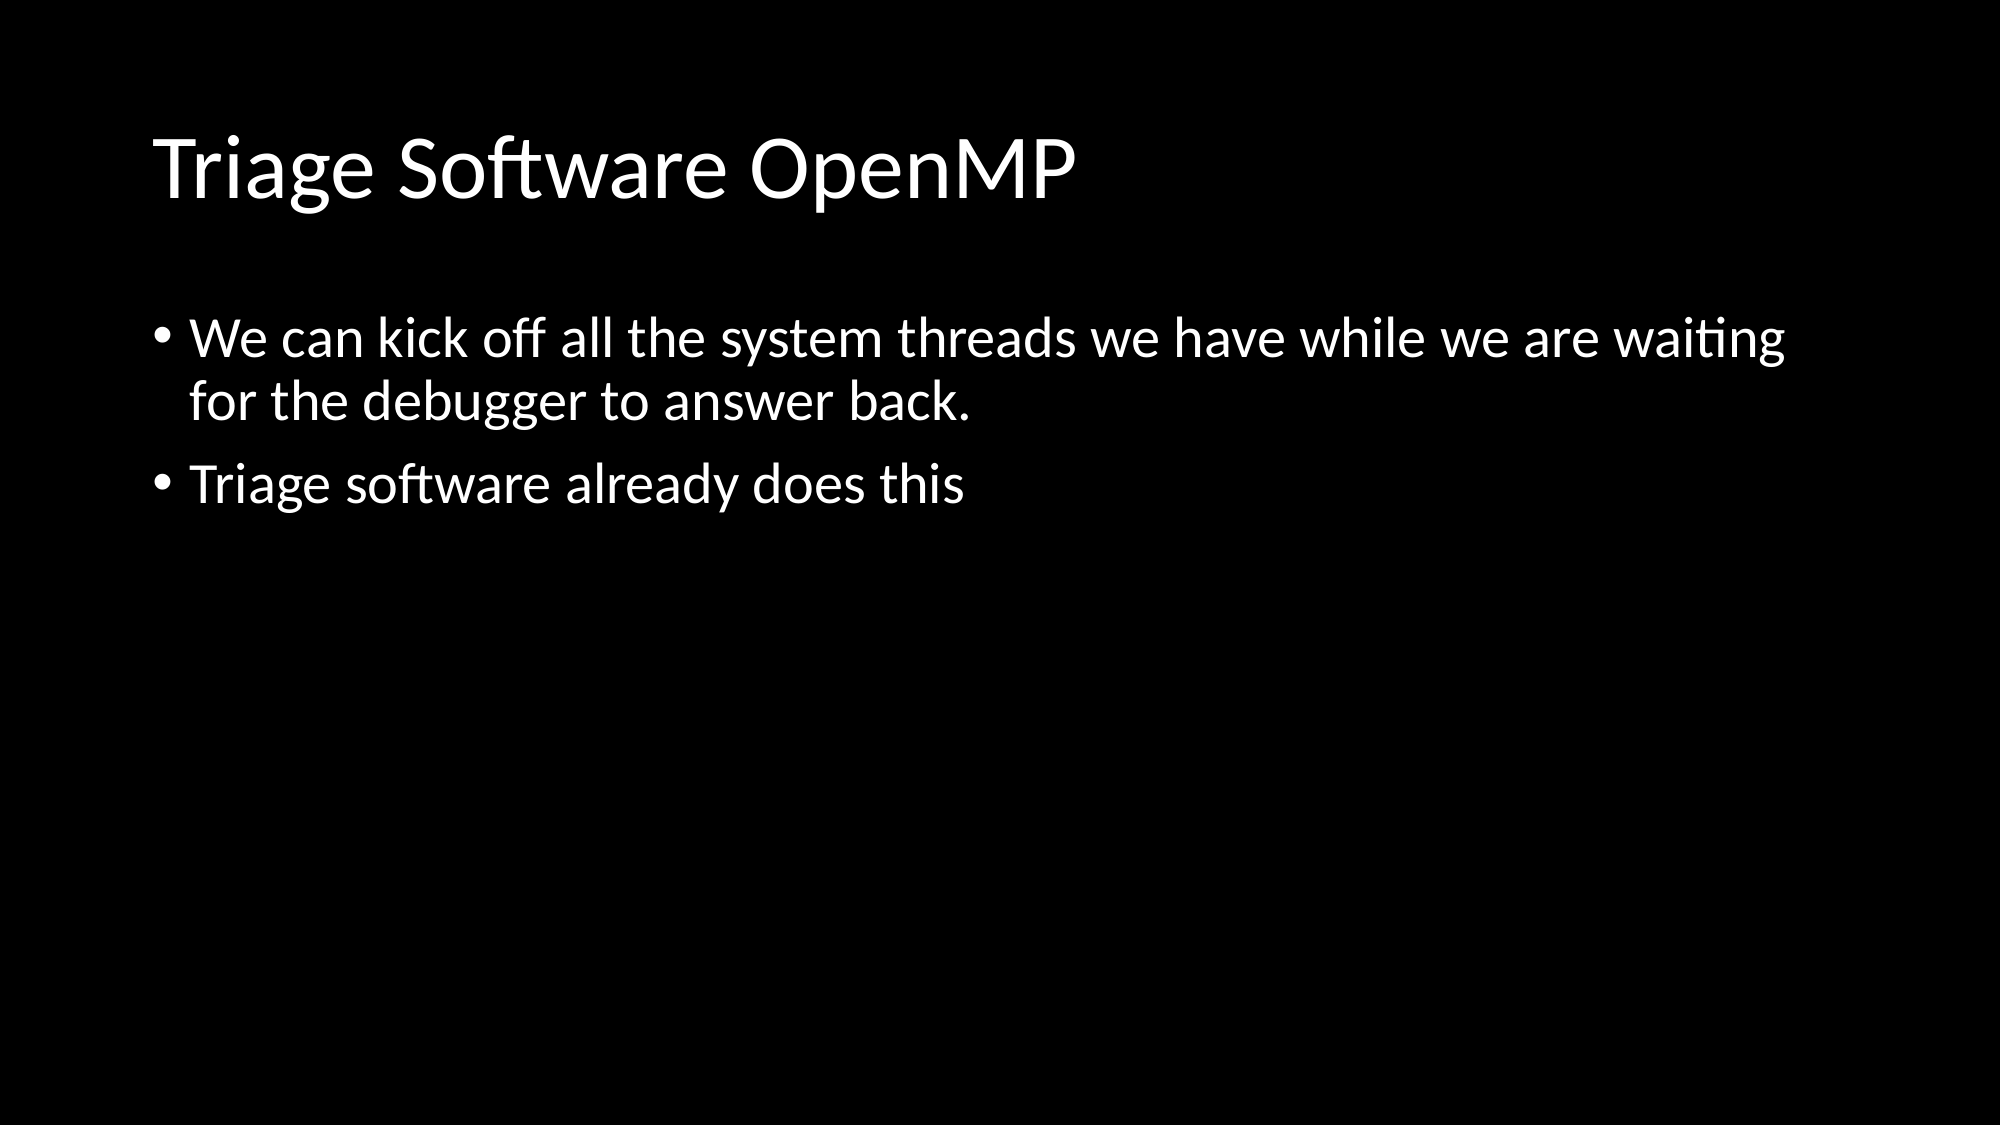

# Triage Software OpenMP
We can kick off all the system threads we have while we are waiting for the debugger to answer back.
Triage software already does this